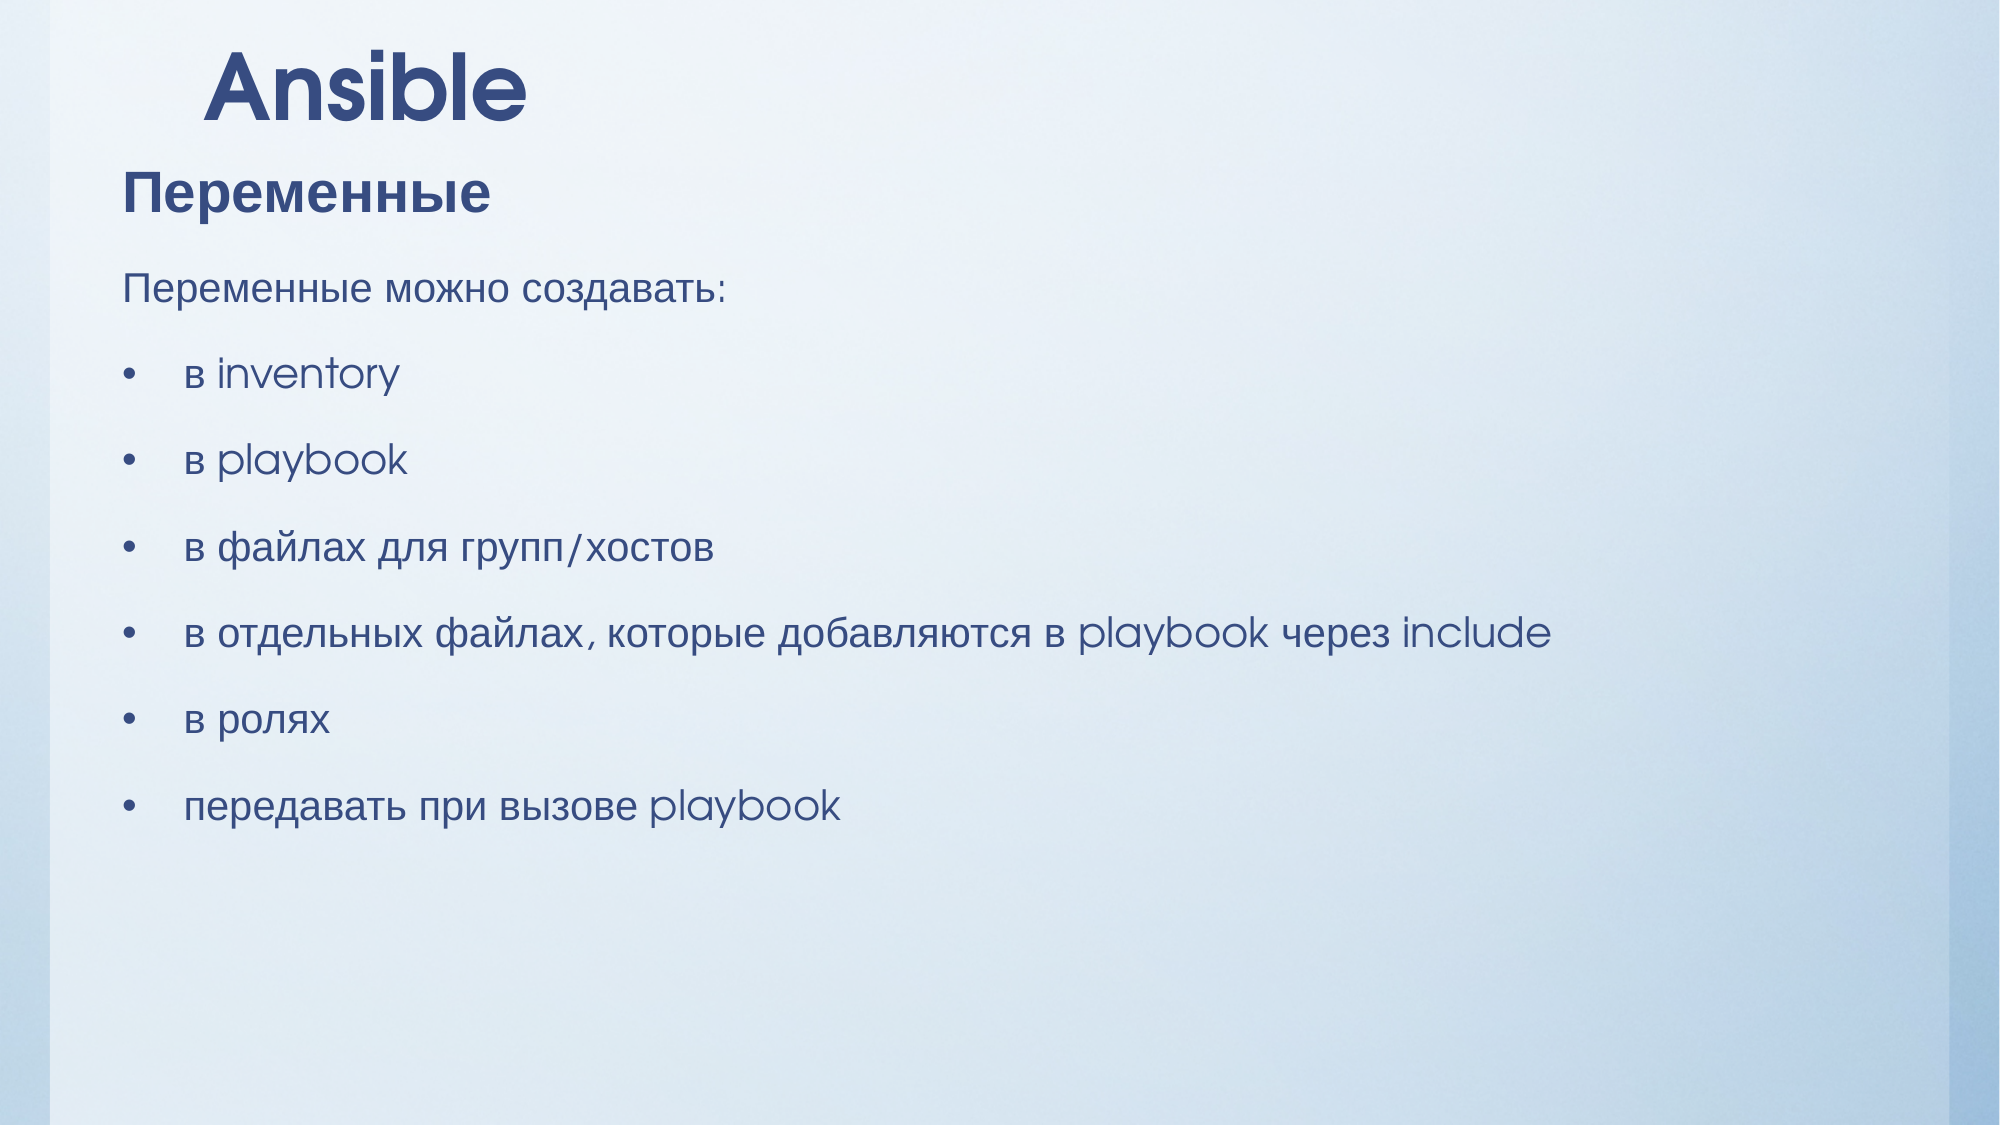

# Ansible
Переменные
Переменные можно создавать:
 в inventory
 в playbook
 в файлах для групп/хостов
 в отдельных файлах, которые добавляются в playbook через include
 в ролях
 передавать при вызове playbook